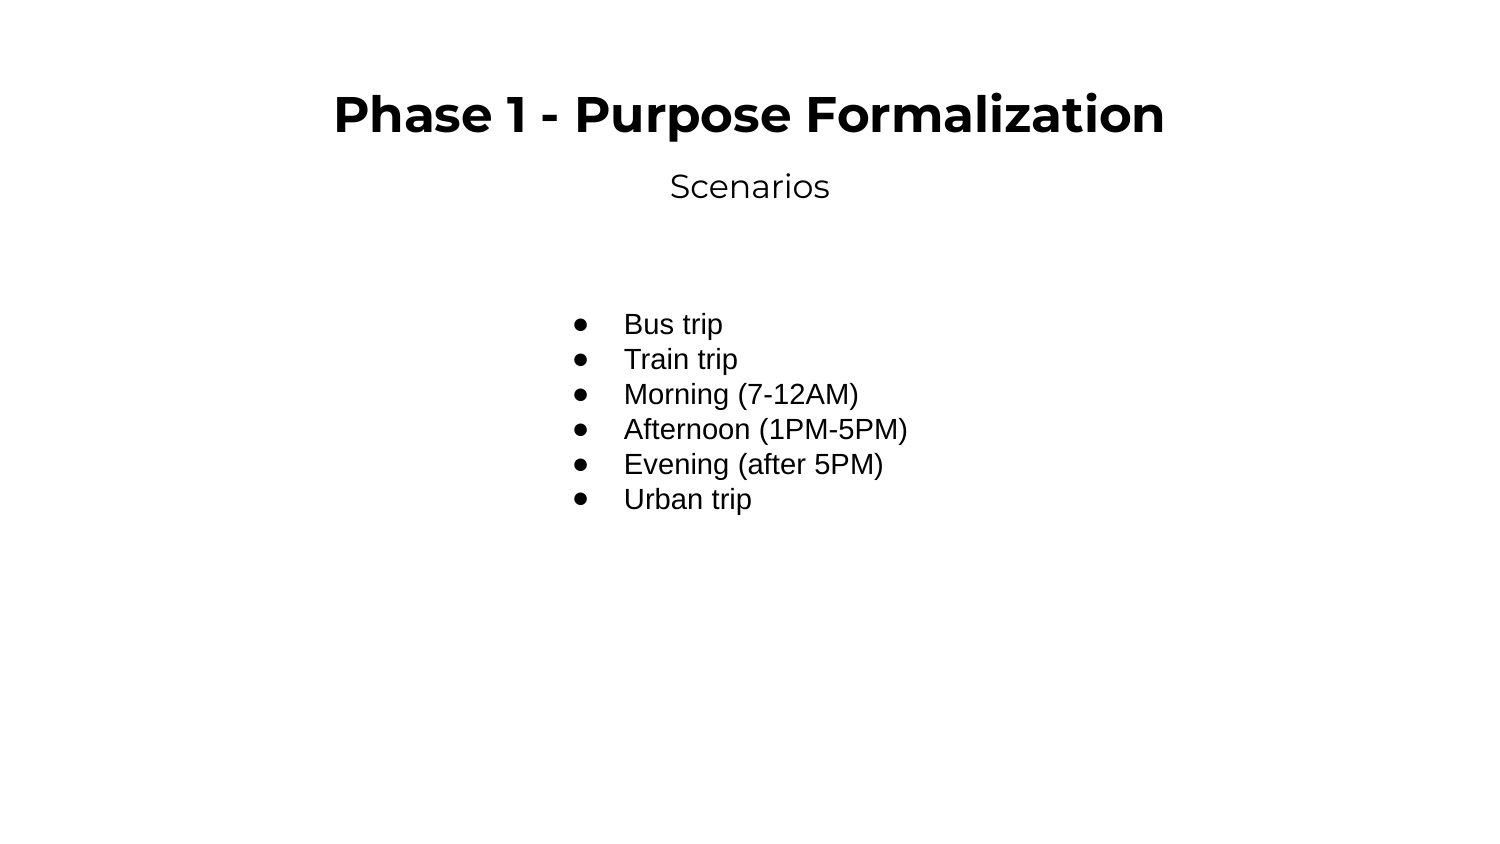

# Phase 1 - Purpose Formalization
Scenarios
Bus trip
Train trip
Morning (7-12AM)
Afternoon (1PM-5PM)
Evening (after 5PM)
Urban trip